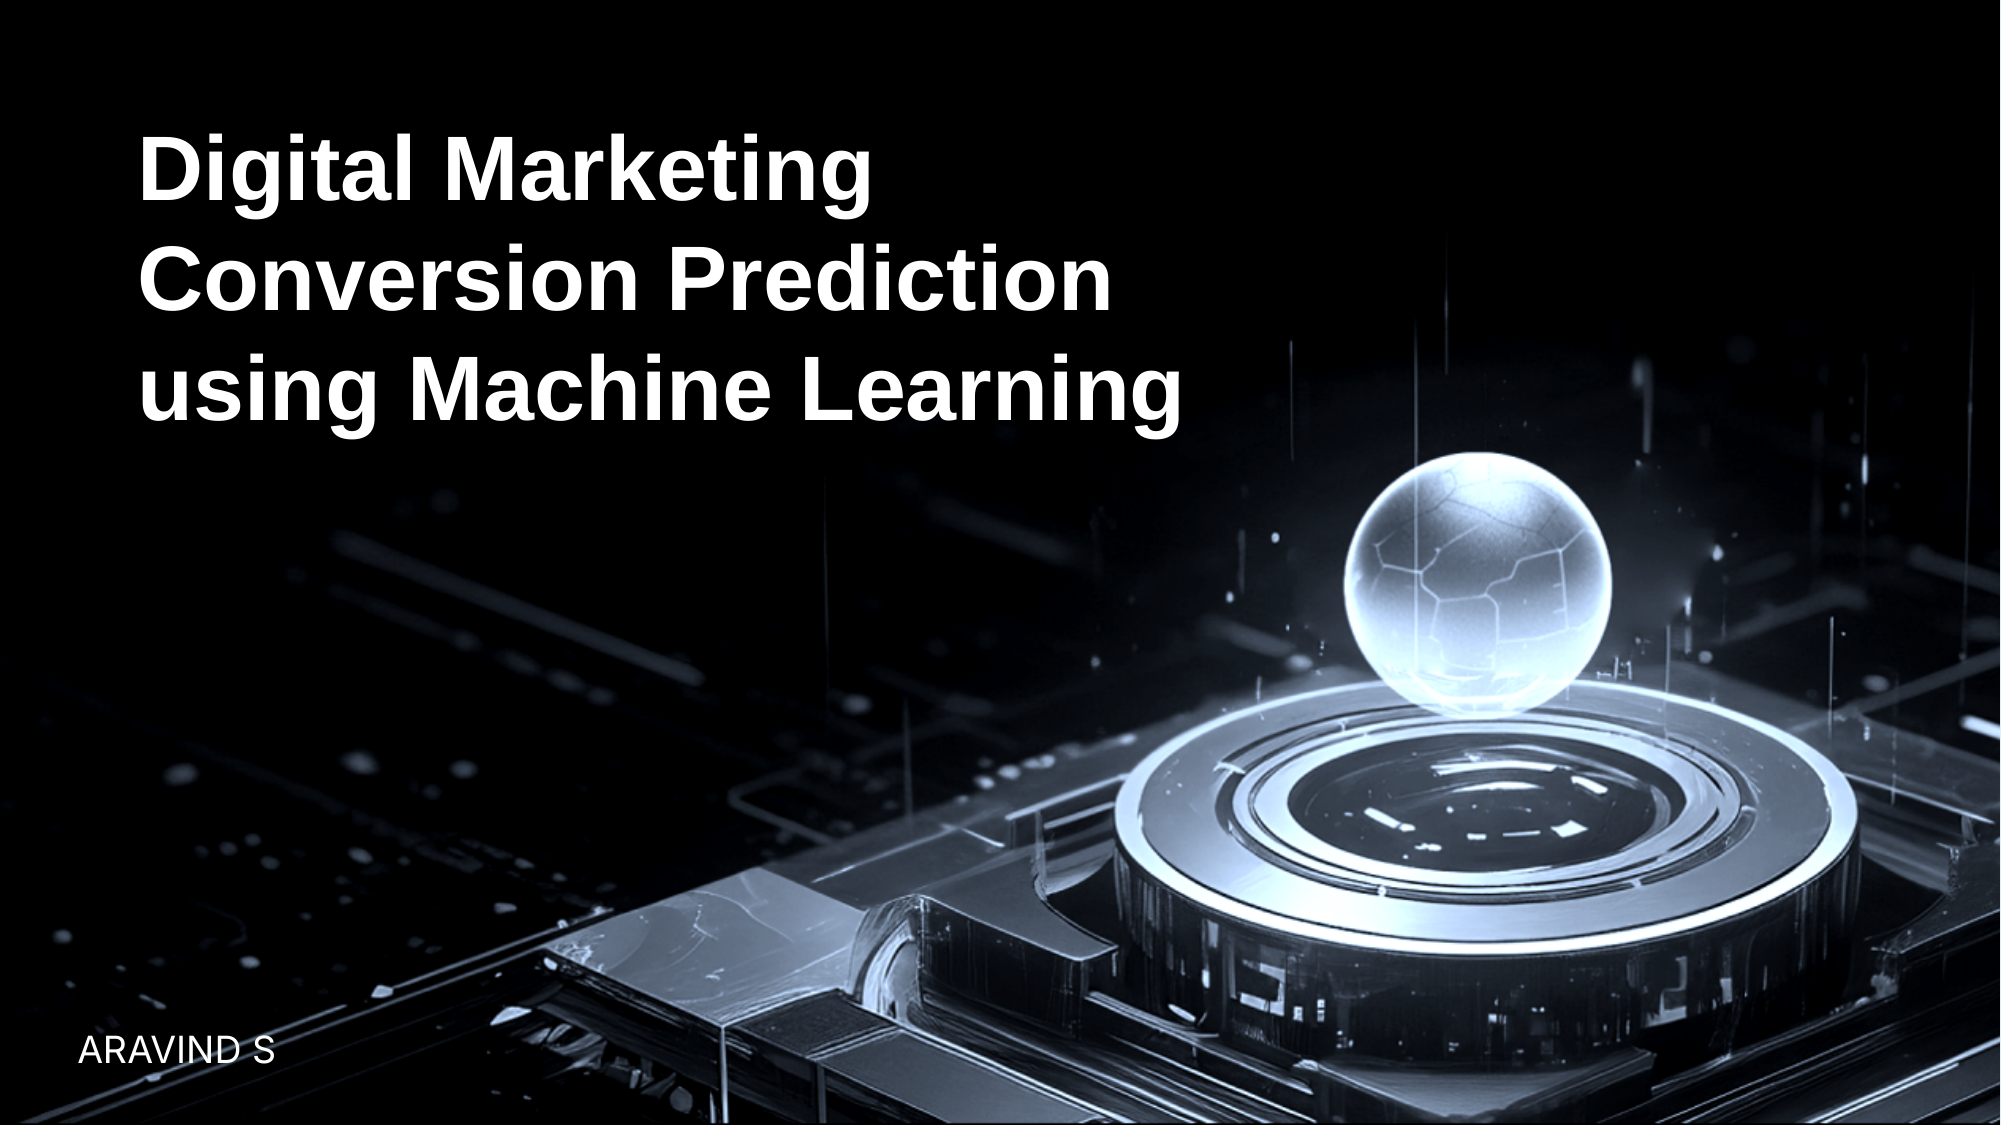

# Digital Marketing Conversion Prediction using Machine Learning
ARAVIND S